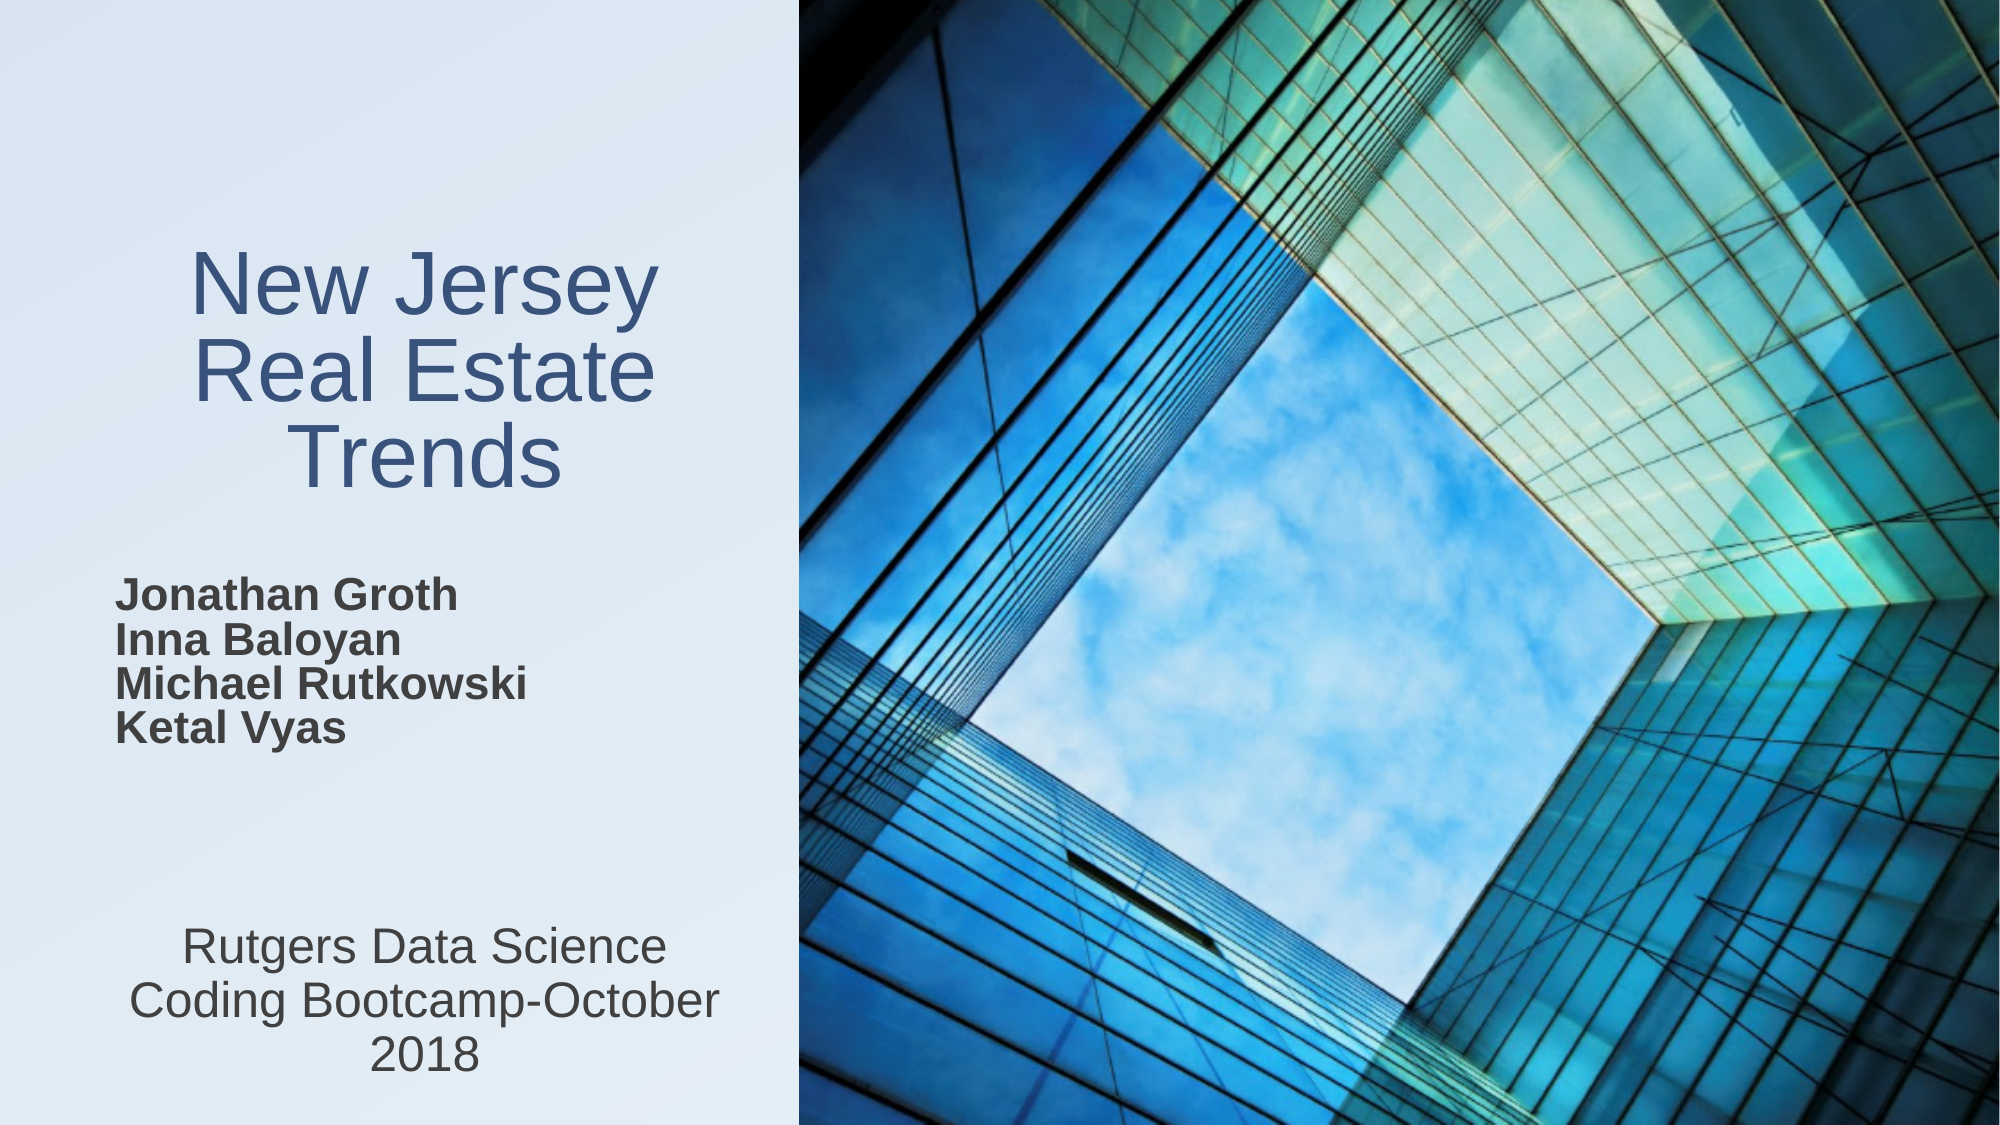

# New Jersey
Real Estate Trends

Jonathan Groth
Inna Baloyan
Michael Rutkowski
Ketal Vyas
Rutgers Data Science Coding Bootcamp-October 2018